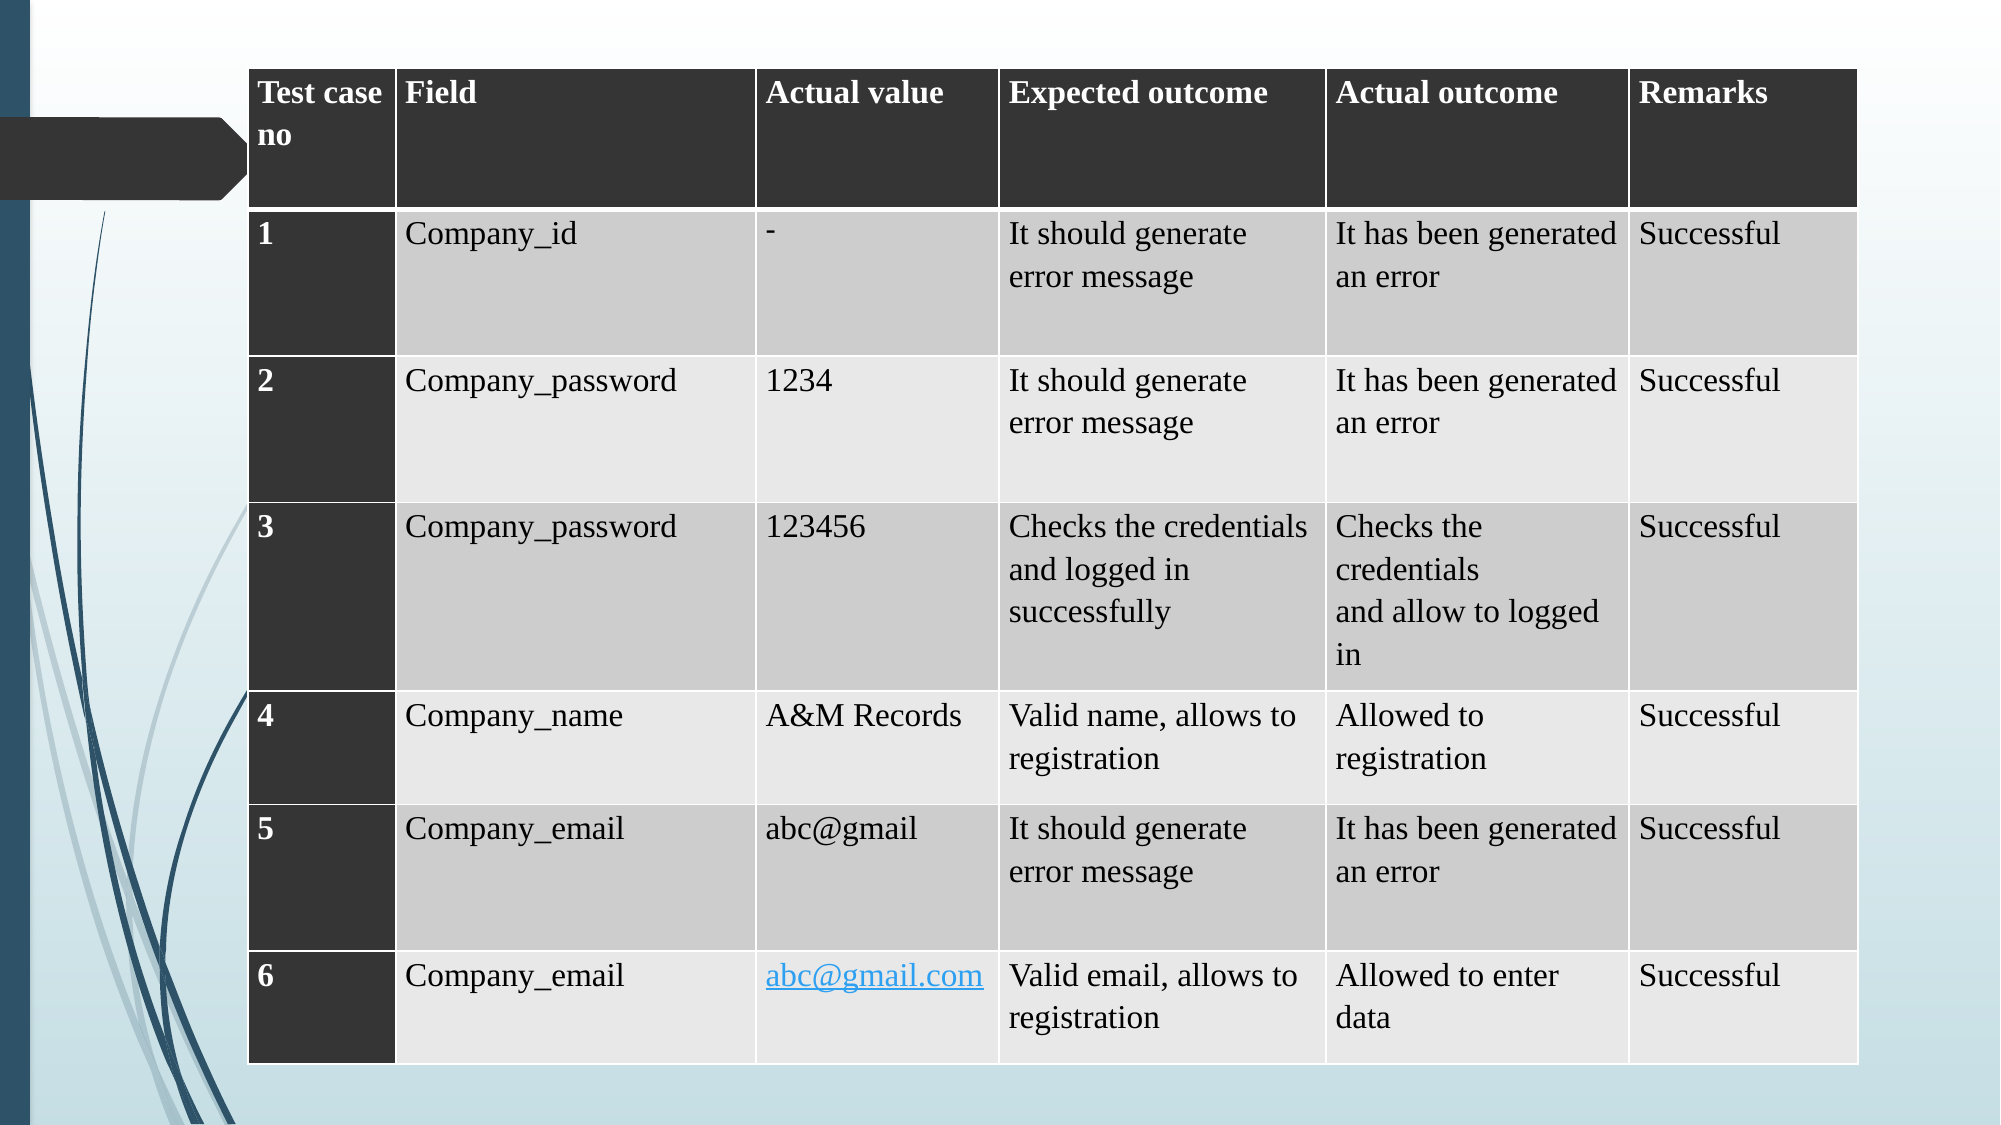

| Test case no | Field | Actual value | Expected outcome | Actual outcome | Remarks |
| --- | --- | --- | --- | --- | --- |
| 1 | Company\_id |  | It should generate error message | It has been generated an error | Successful |
| 2 | Company\_password | 1234 | It should generate error message | It has been generated an error | Successful |
| 3 | Company\_password | 123456 | Checks the credentials and logged in successfully | Checks the credentials and allow to logged in | Successful |
| 4 | Company\_name | A&M Records | Valid name, allows to registration | Allowed to registration | Successful |
| 5 | Company\_email | abc@gmail | It should generate error message | It has been generated an error | Successful |
| 6 | Company\_email | abc@gmail.com | Valid email, allows to registration | Allowed to enter data | Successful |